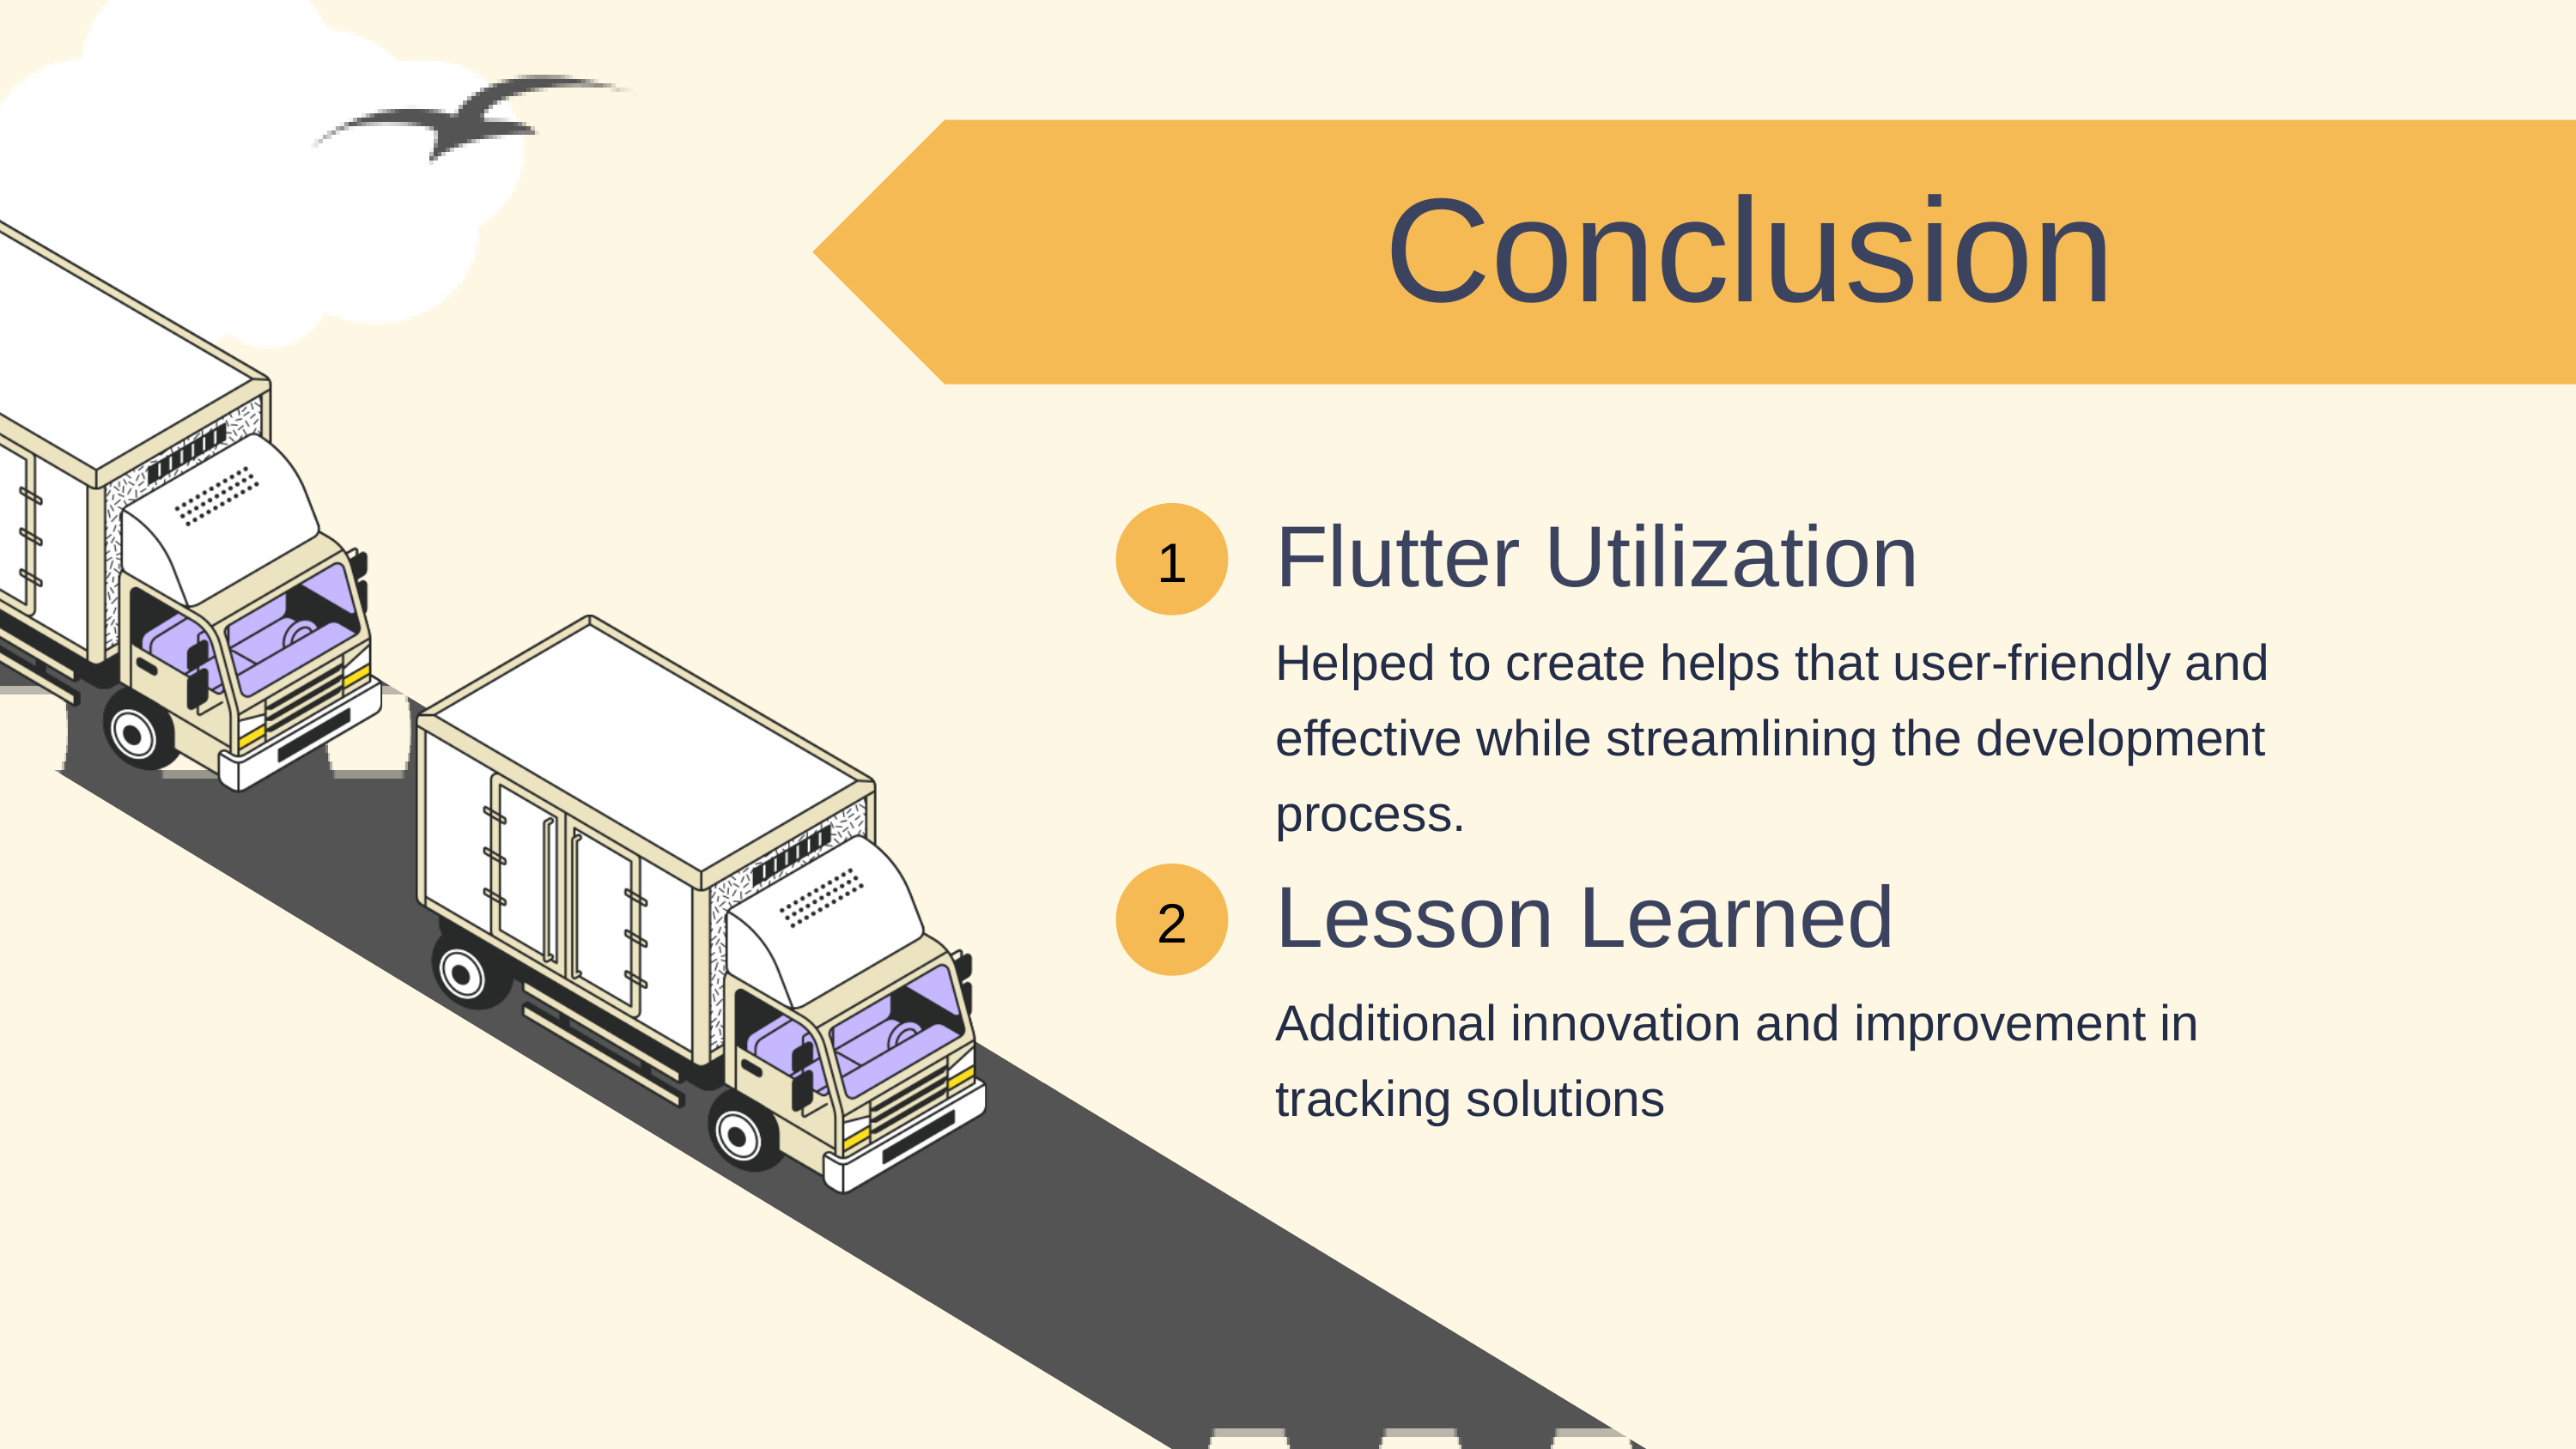

Conclusion

Flutter Utilization

1
Helped to create helps that user-friendly and effective while streamlining the development process.

Lesson Learned

2
Additional innovation and improvement in tracking solutions